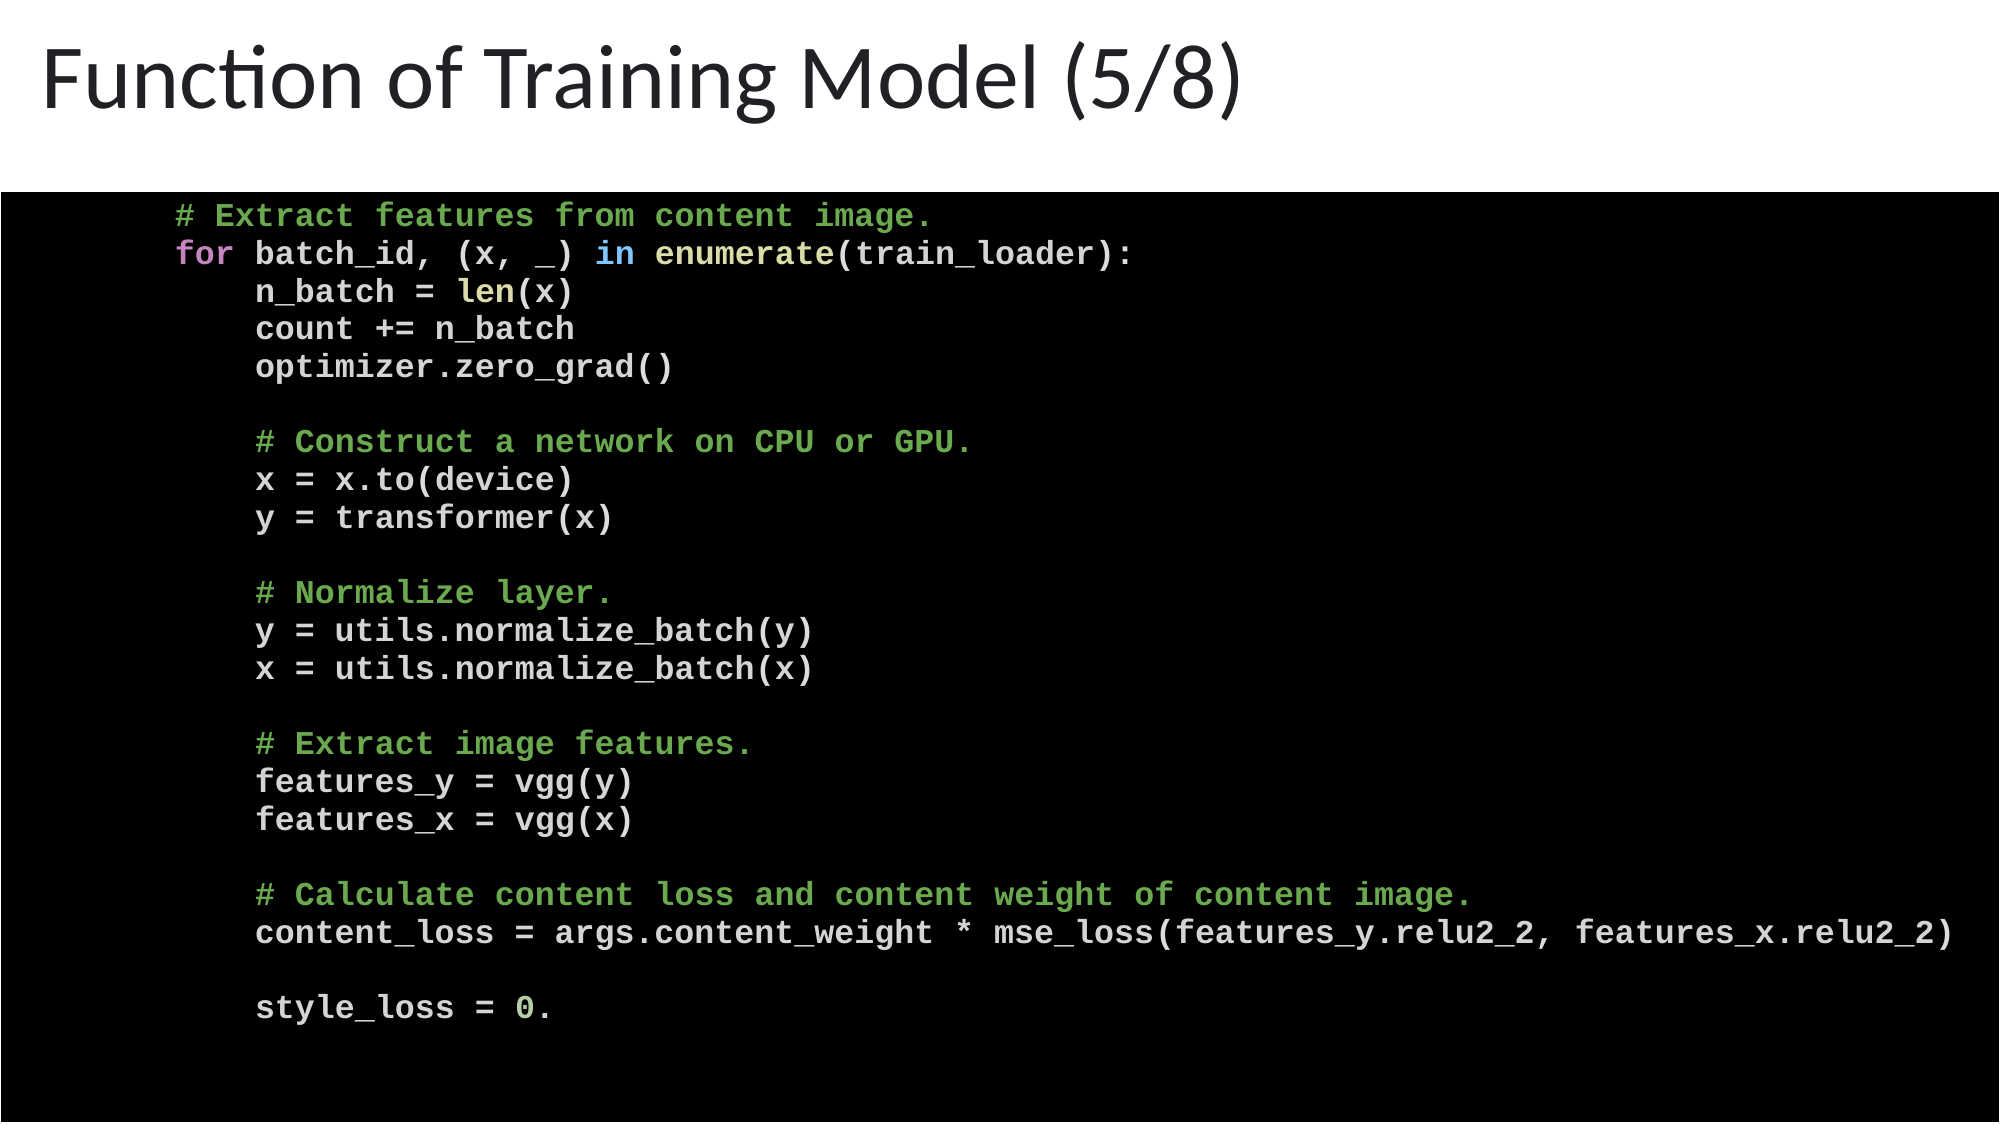

Function of Training Model (5/8)
| # Extract features from content image. for batch\_id, (x, \_) in enumerate(train\_loader):             n\_batch = len(x)             count += n\_batch             optimizer.zero\_grad()        # Construct a network on CPU or GPU.             x = x.to(device)             y = transformer(x) # Normalize layer.             y = utils.normalize\_batch(y)             x = utils.normalize\_batch(x) # Extract image features.             features\_y = vgg(y)             features\_x = vgg(x) # Calculate content loss and content weight of content image.             content\_loss = args.content\_weight \* mse\_loss(features\_y.relu2\_2, features\_x.relu2\_2)             style\_loss = 0. |
| --- |
31